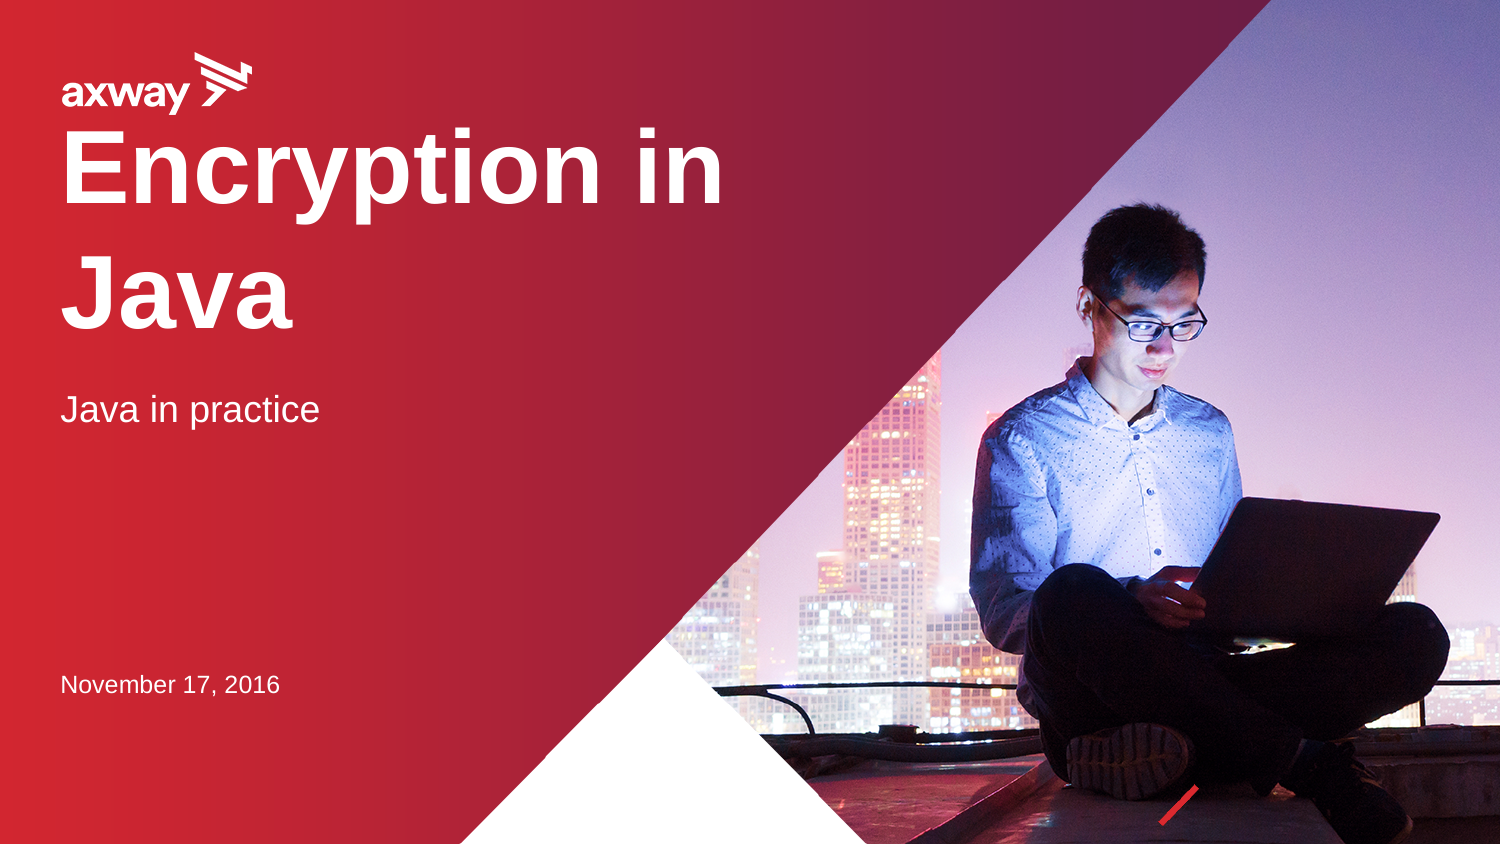

# Encryption in Java
Java in practice
November 17, 2016